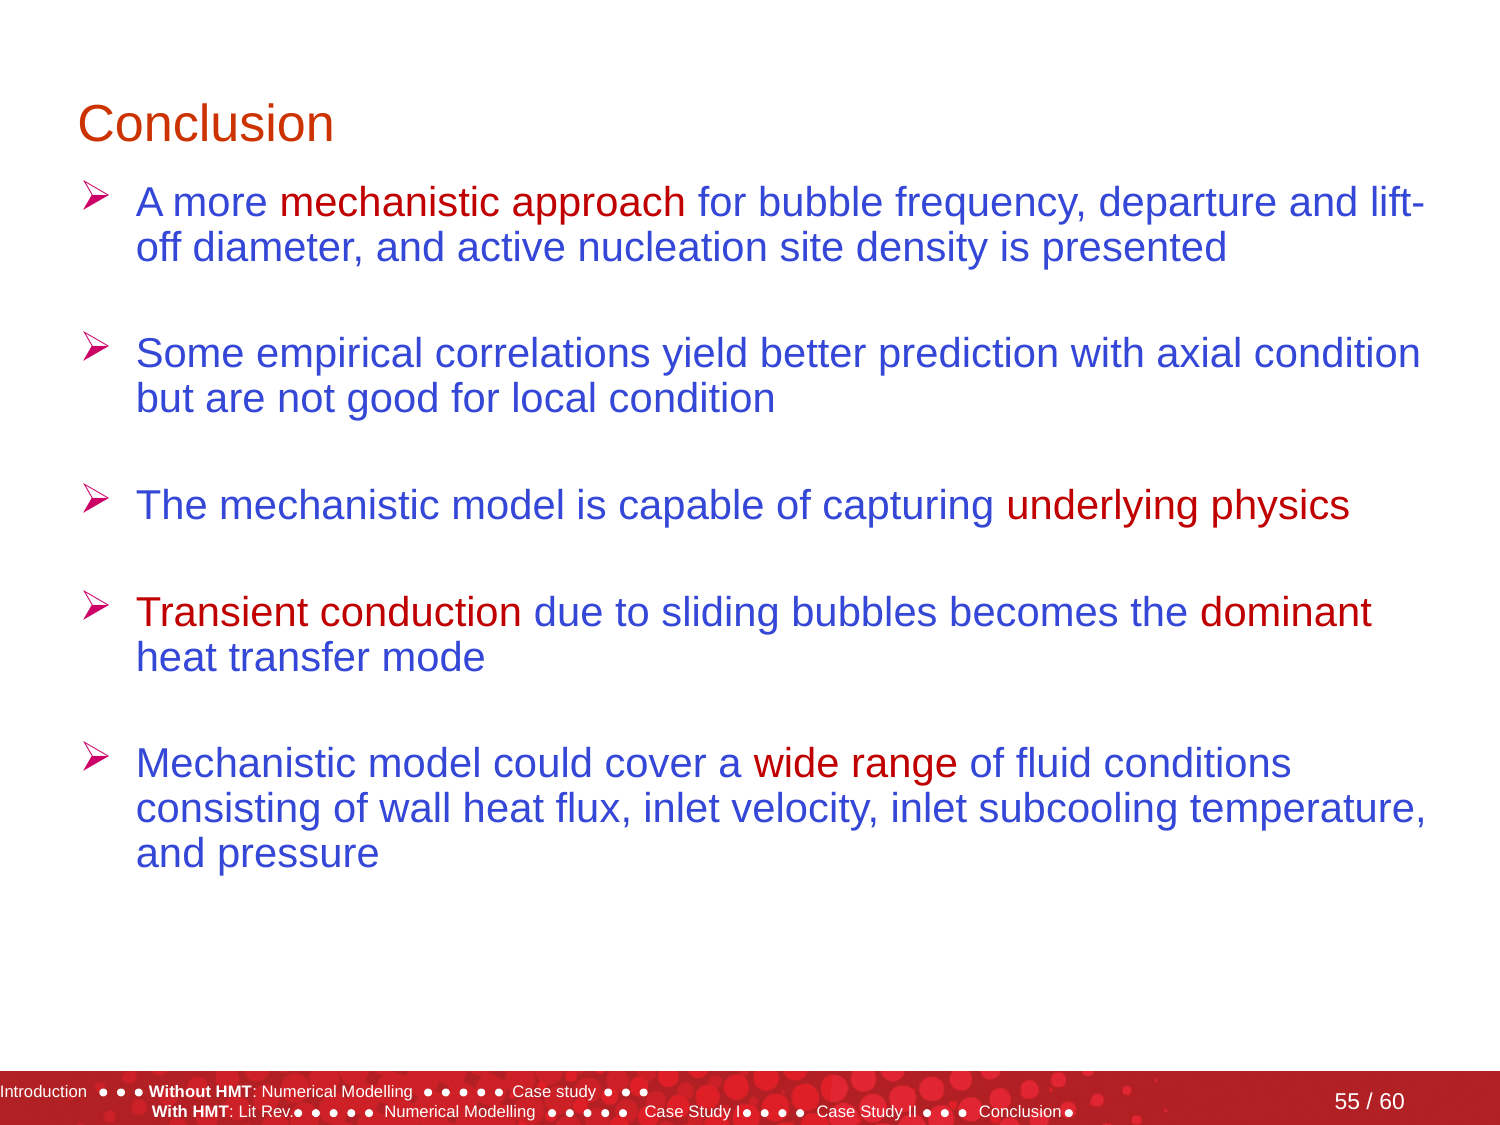

# Conclusion
A more mechanistic approach for bubble frequency, departure and lift-off diameter, and active nucleation site density is presented

Some empirical correlations yield better prediction with axial condition but are not good for local condition

The mechanistic model is capable of capturing underlying physics

Transient conduction due to sliding bubbles becomes the dominant heat transfer mode

Mechanistic model could cover a wide range of fluid conditions consisting of wall heat flux, inlet velocity, inlet subcooling temperature, and pressure

55 / 60